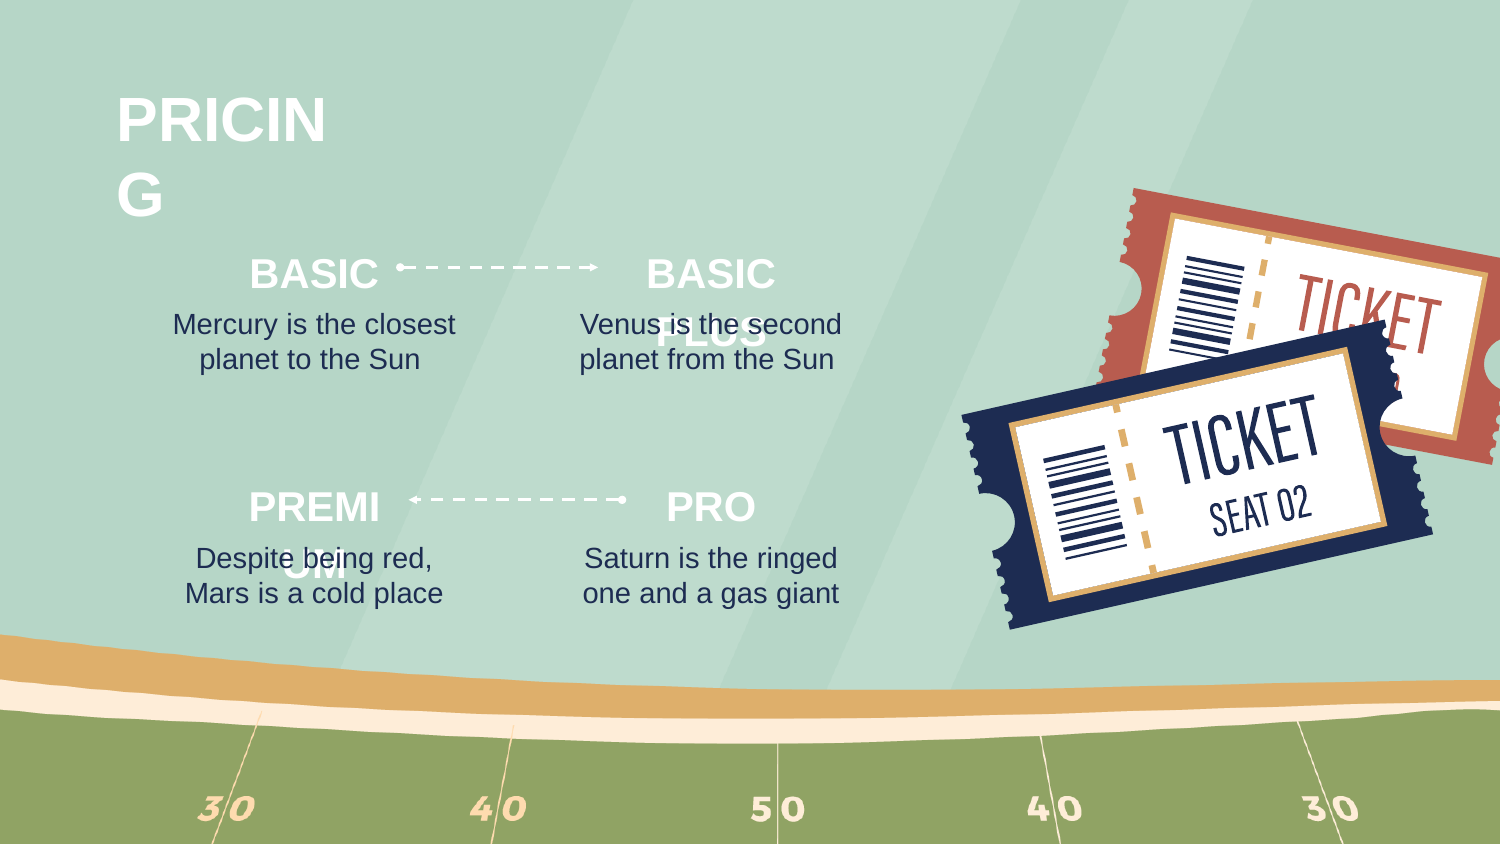

# PRICING

BASIC
BASIC PLUS
Mercury is the closest planet to the Sun
Venus is the second planet from the Sun

PREMIUM
PRO
Saturn is the ringed one and a gas giant
Despite being red, Mars is a cold place